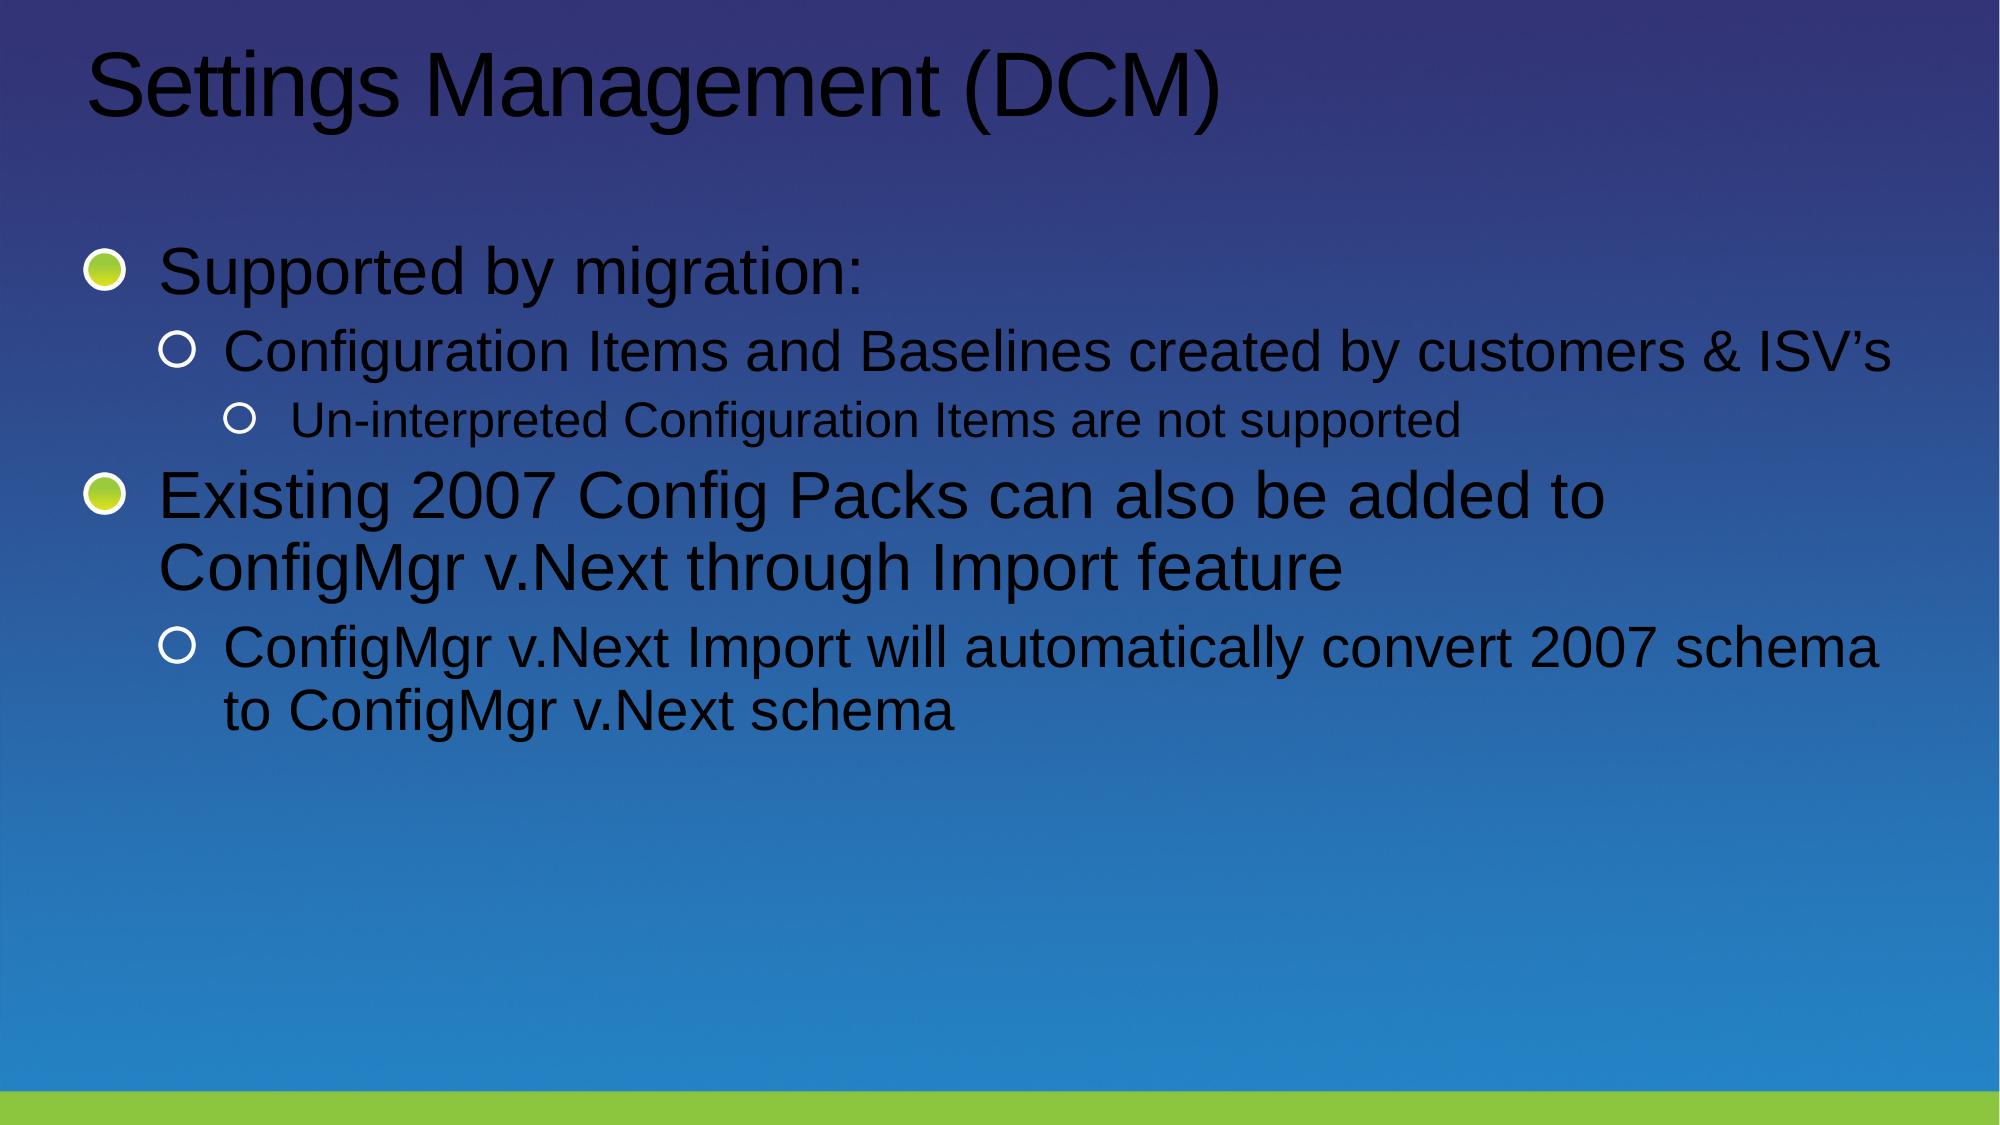

# Settings Management (DCM)
Supported by migration:
Configuration Items and Baselines created by customers & ISV’s
Un-interpreted Configuration Items are not supported
Existing 2007 Config Packs can also be added to ConfigMgr v.Next through Import feature
ConfigMgr v.Next Import will automatically convert 2007 schema to ConfigMgr v.Next schema